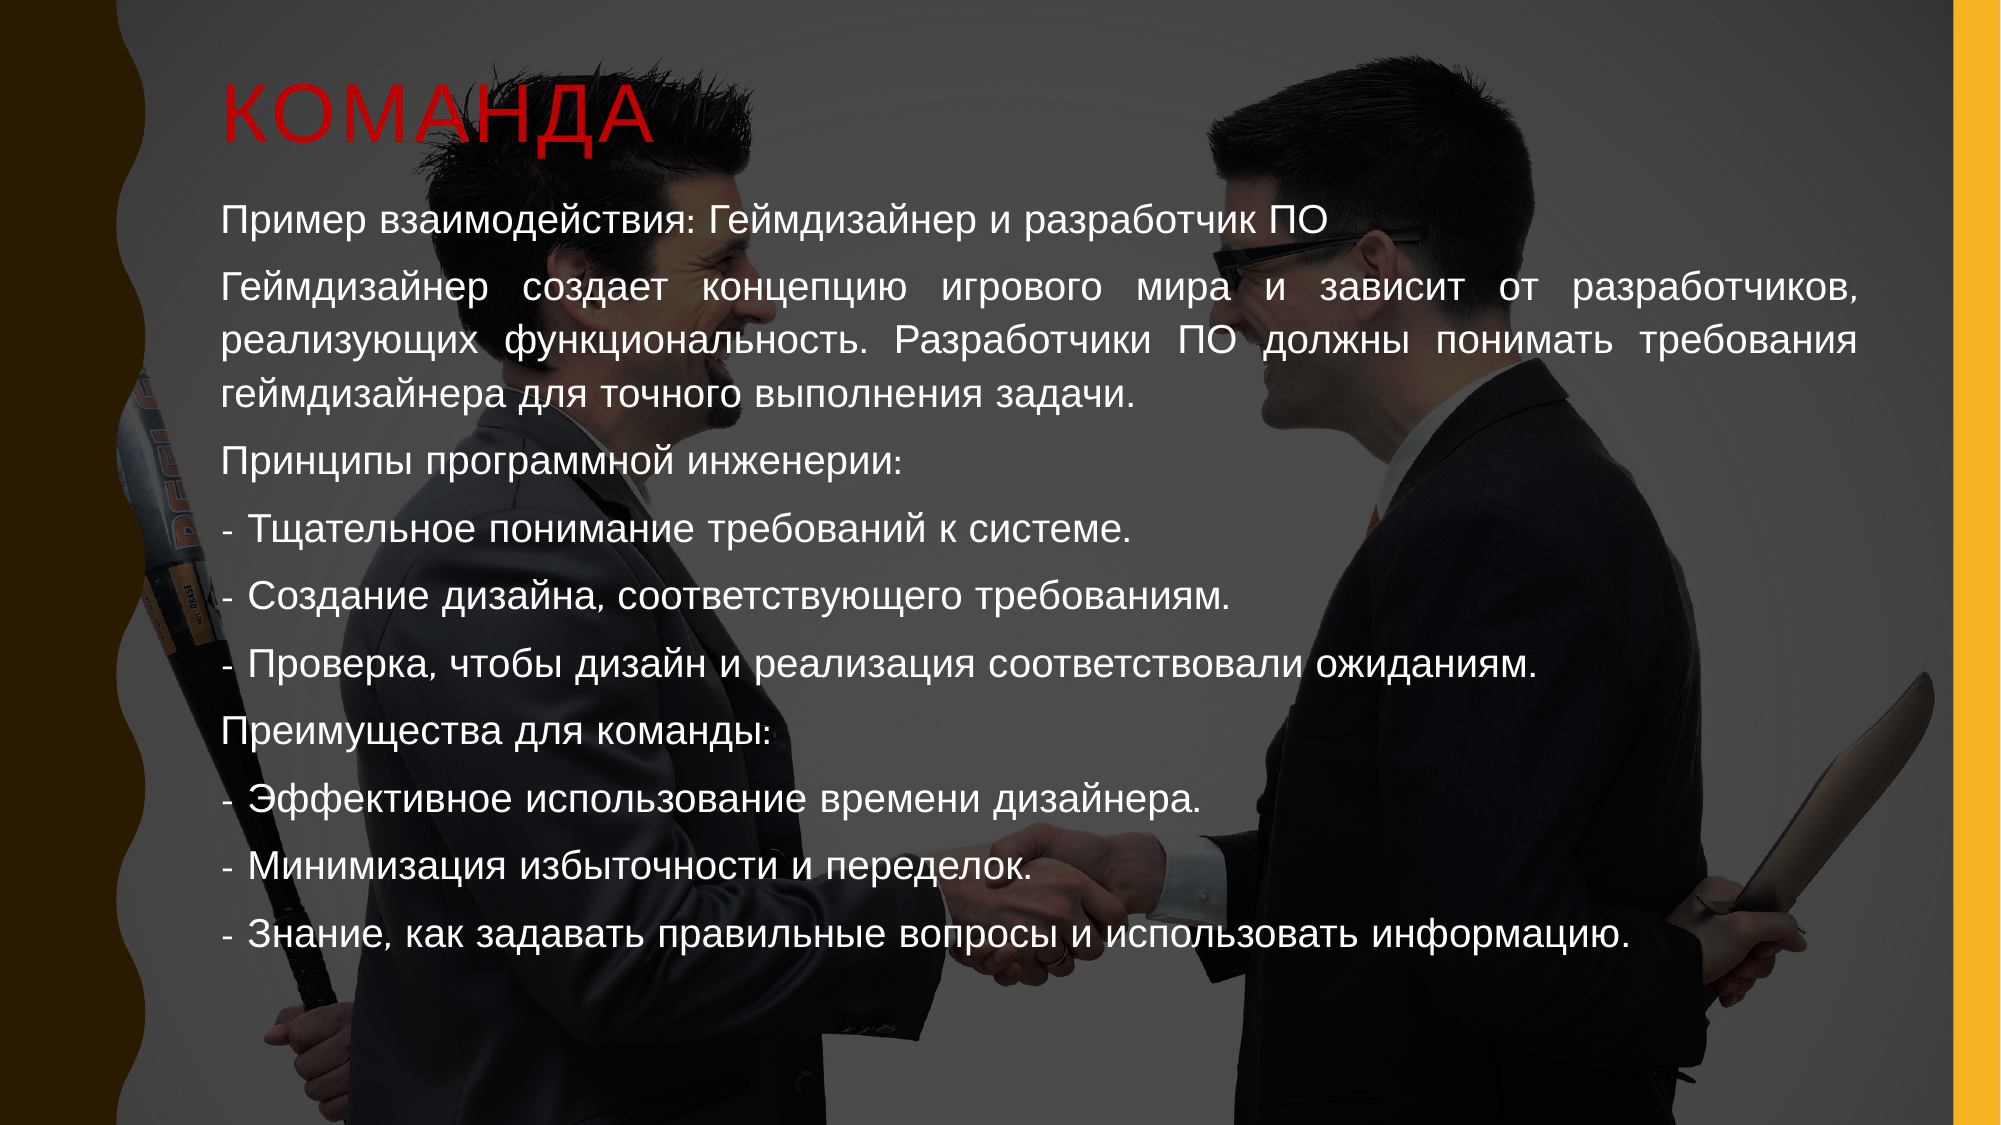

# команда
Пример взаимодействия: Геймдизайнер и разработчик ПО
Геймдизайнер создает концепцию игрового мира и зависит от разработчиков, реализующих функциональность. Разработчики ПО должны понимать требования геймдизайнера для точного выполнения задачи.
Принципы программной инженерии:
- Тщательное понимание требований к системе.
- Создание дизайна, соответствующего требованиям.
- Проверка, чтобы дизайн и реализация соответствовали ожиданиям.
Преимущества для команды:
- Эффективное использование времени дизайнера.
- Минимизация избыточности и переделок.
- Знание, как задавать правильные вопросы и использовать информацию.